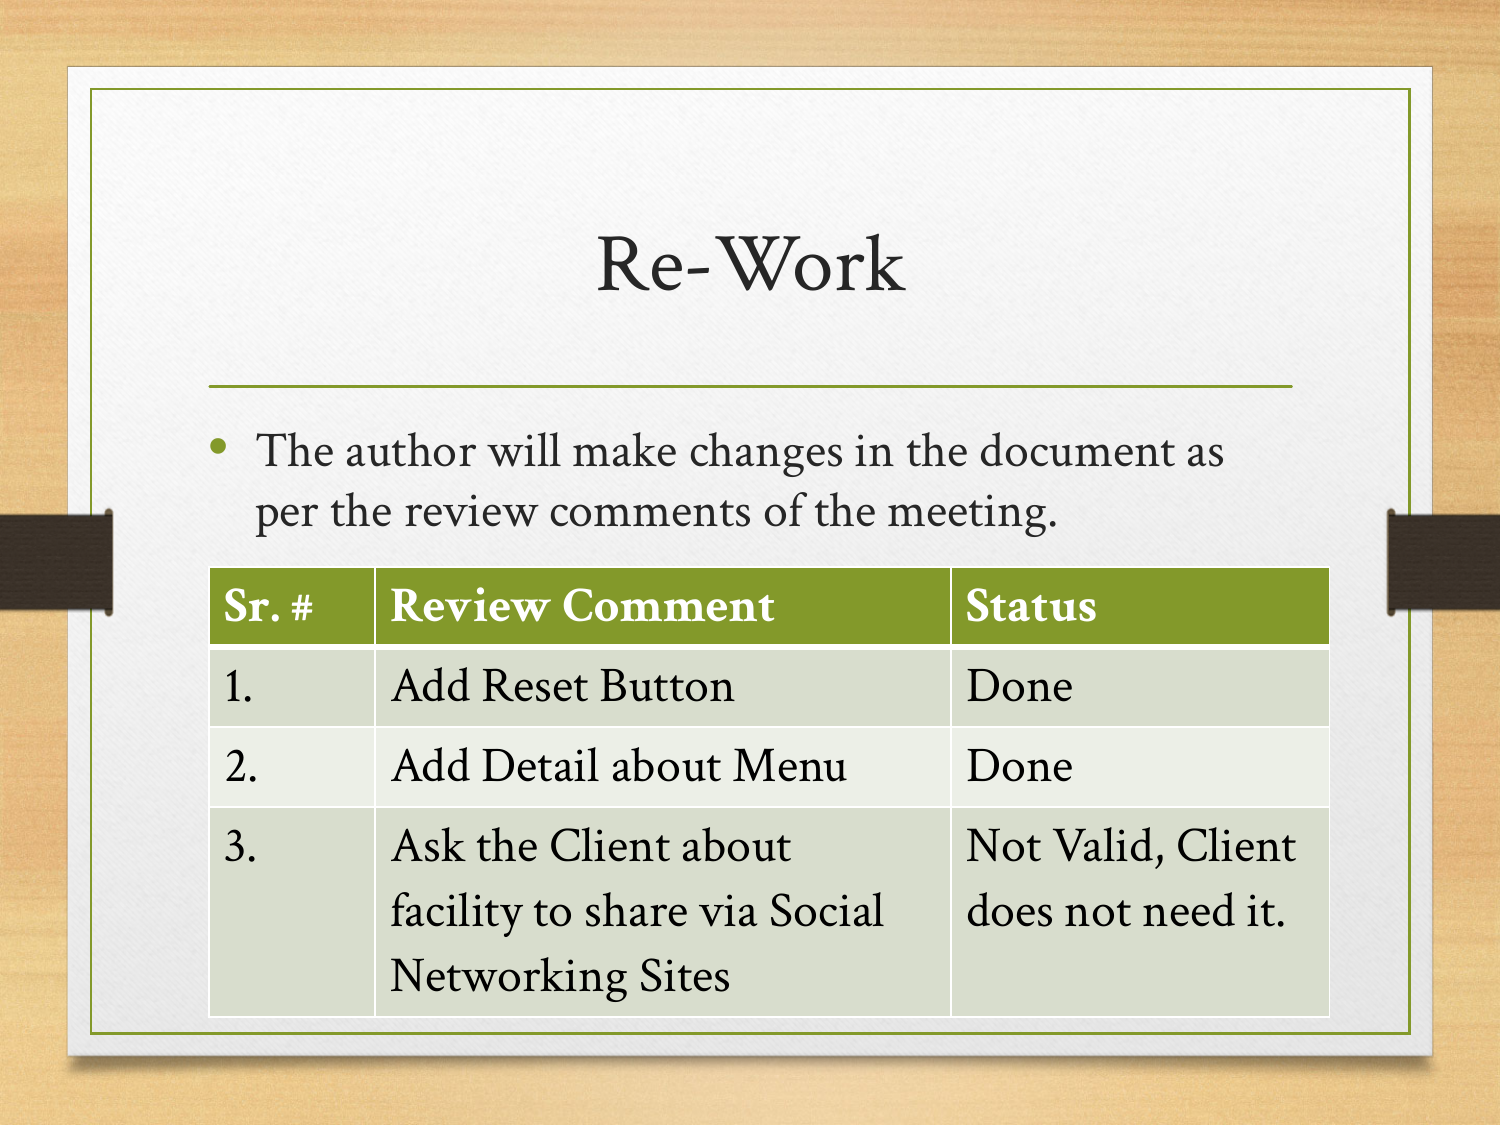

# Re-Work
The author will make changes in the document as per the review comments of the meeting.

| Sr. # | Review Comment | Status |
| --- | --- | --- |
| 1. | Add Reset Button | Done |
| 2. | Add Detail about Menu | Done |
| 3. | Ask the Client about facility to share via Social Networking Sites | Not Valid, Client does not need it. |